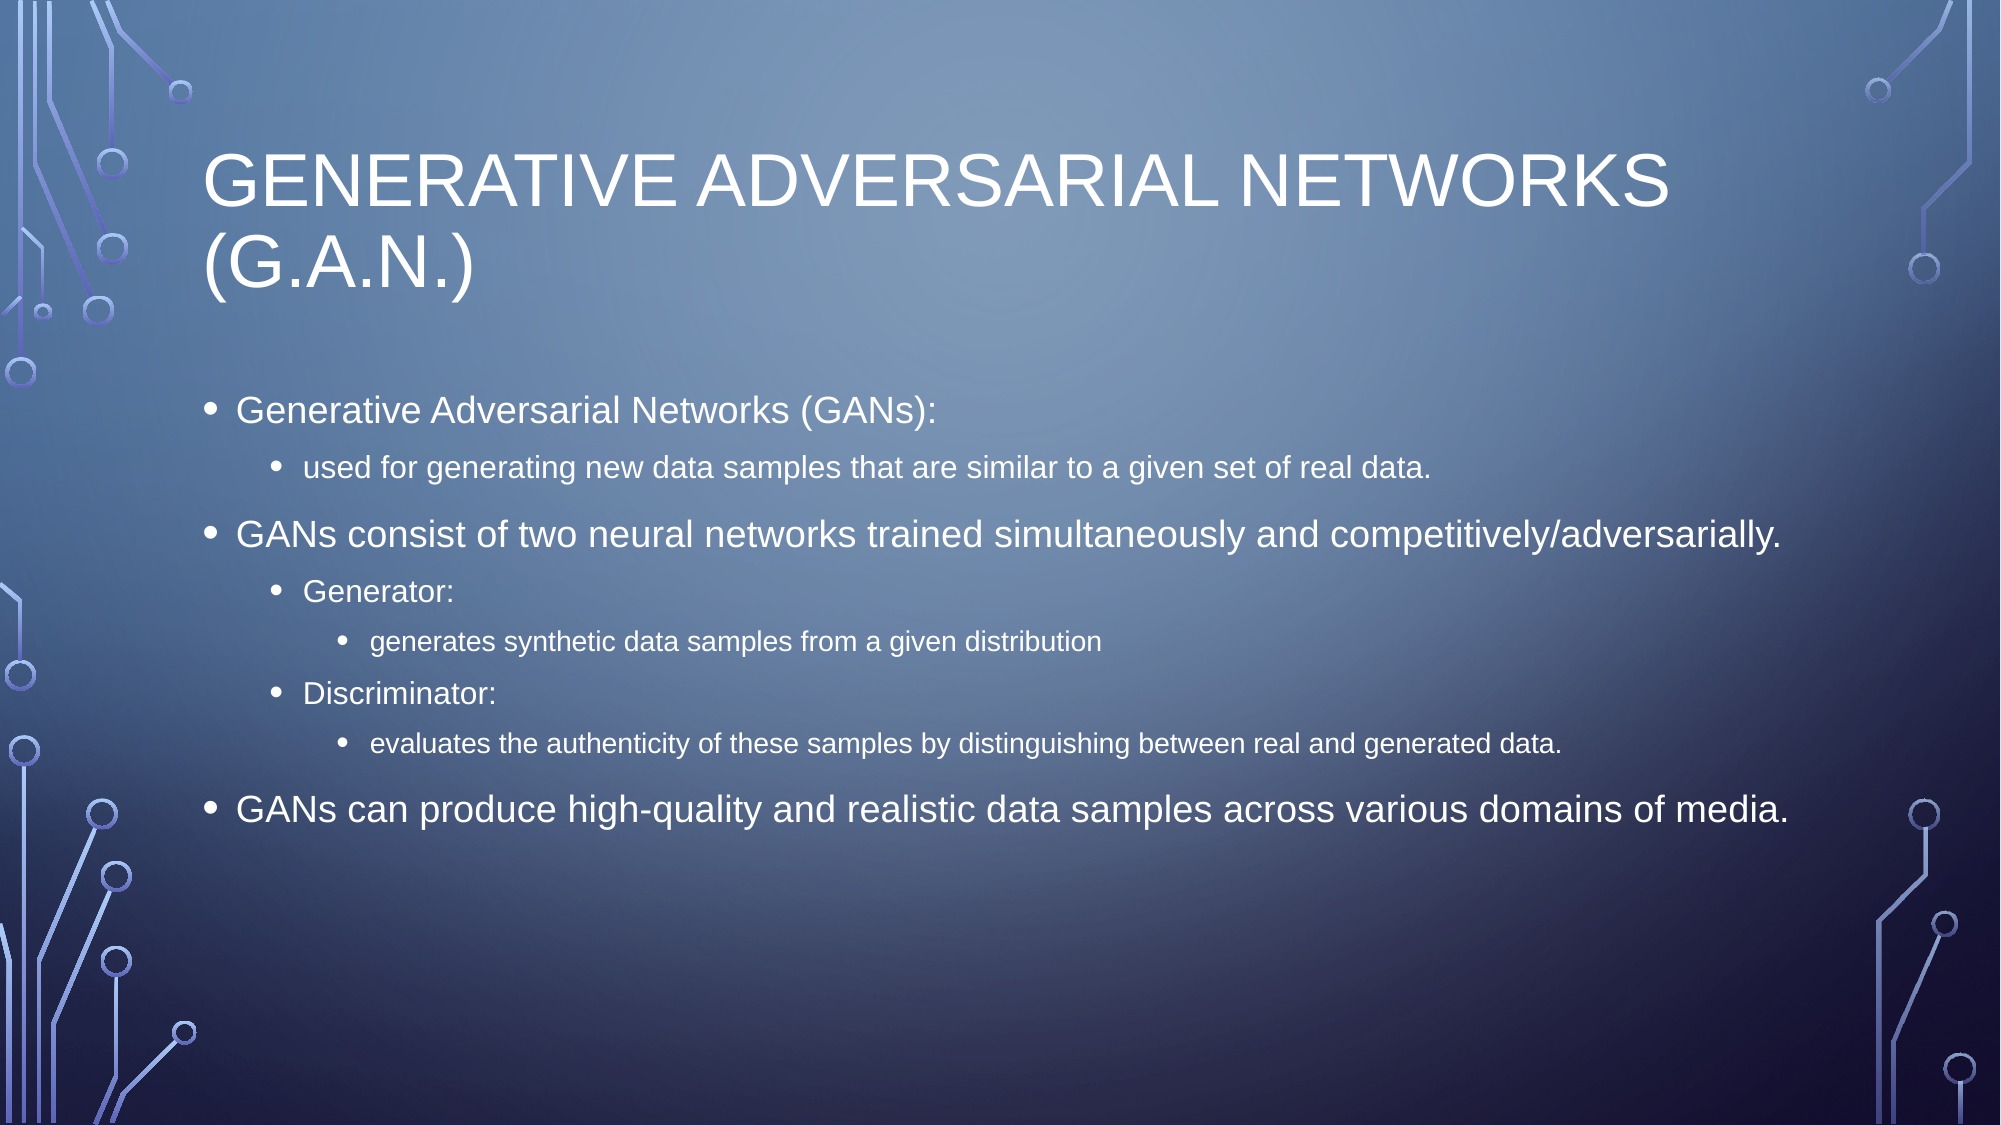

# Generative Adversarial Networks (G.A.N.)
Generative Adversarial Networks (GANs):
used for generating new data samples that are similar to a given set of real data.
GANs consist of two neural networks trained simultaneously and competitively/adversarially.
Generator:
generates synthetic data samples from a given distribution
Discriminator:
evaluates the authenticity of these samples by distinguishing between real and generated data.
GANs can produce high-quality and realistic data samples across various domains of media.